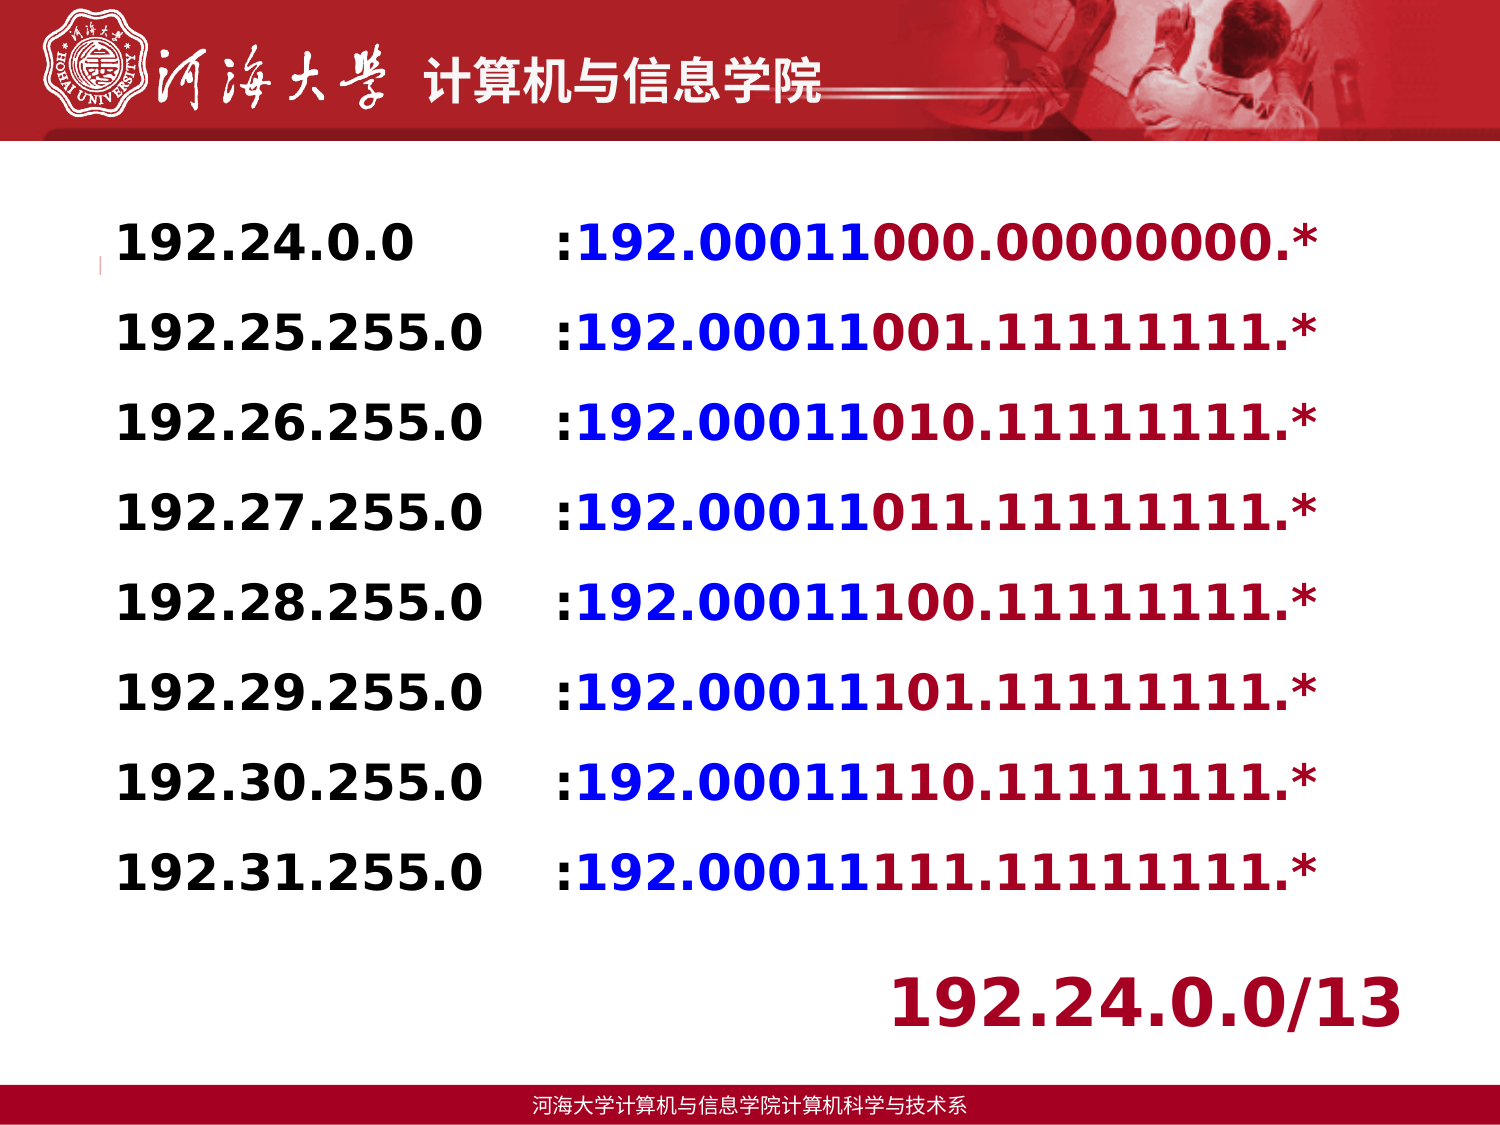

192.24.0.0        :192.00011000.00000000.*
192.25.255.0    :192.00011001.11111111.*
192.26.255.0    :192.00011010.11111111.*
192.27.255.0    :192.00011011.11111111.*
192.28.255.0    :192.00011100.11111111.*
192.29.255.0    :192.00011101.11111111.*
192.30.255.0    :192.00011110.11111111.*
192.31.255.0    :192.00011111.11111111.*
192.24.0.0/13